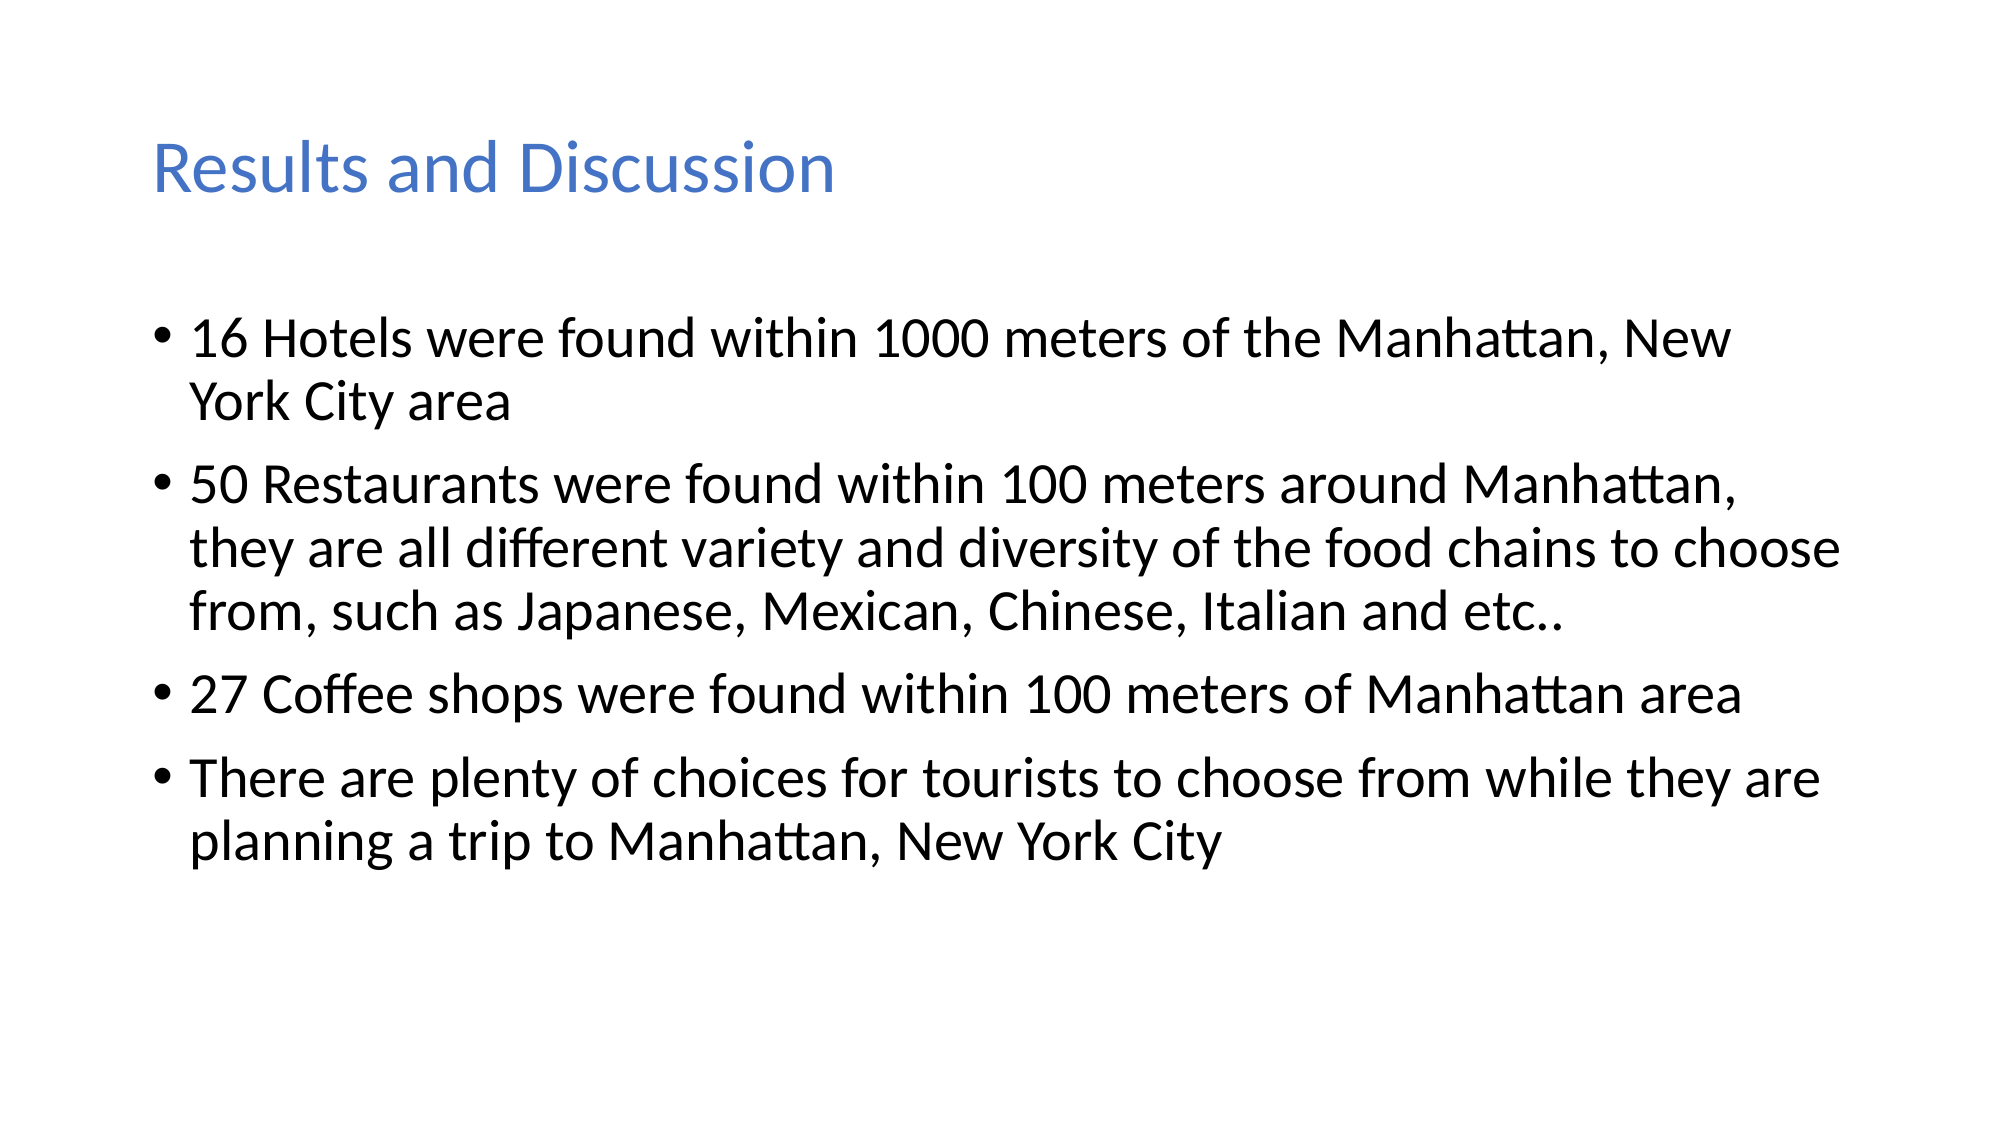

# Results and Discussion
16 Hotels were found within 1000 meters of the Manhattan, New York City area
50 Restaurants were found within 100 meters around Manhattan, they are all different variety and diversity of the food chains to choose from, such as Japanese, Mexican, Chinese, Italian and etc..
27 Coffee shops were found within 100 meters of Manhattan area
There are plenty of choices for tourists to choose from while they are planning a trip to Manhattan, New York City